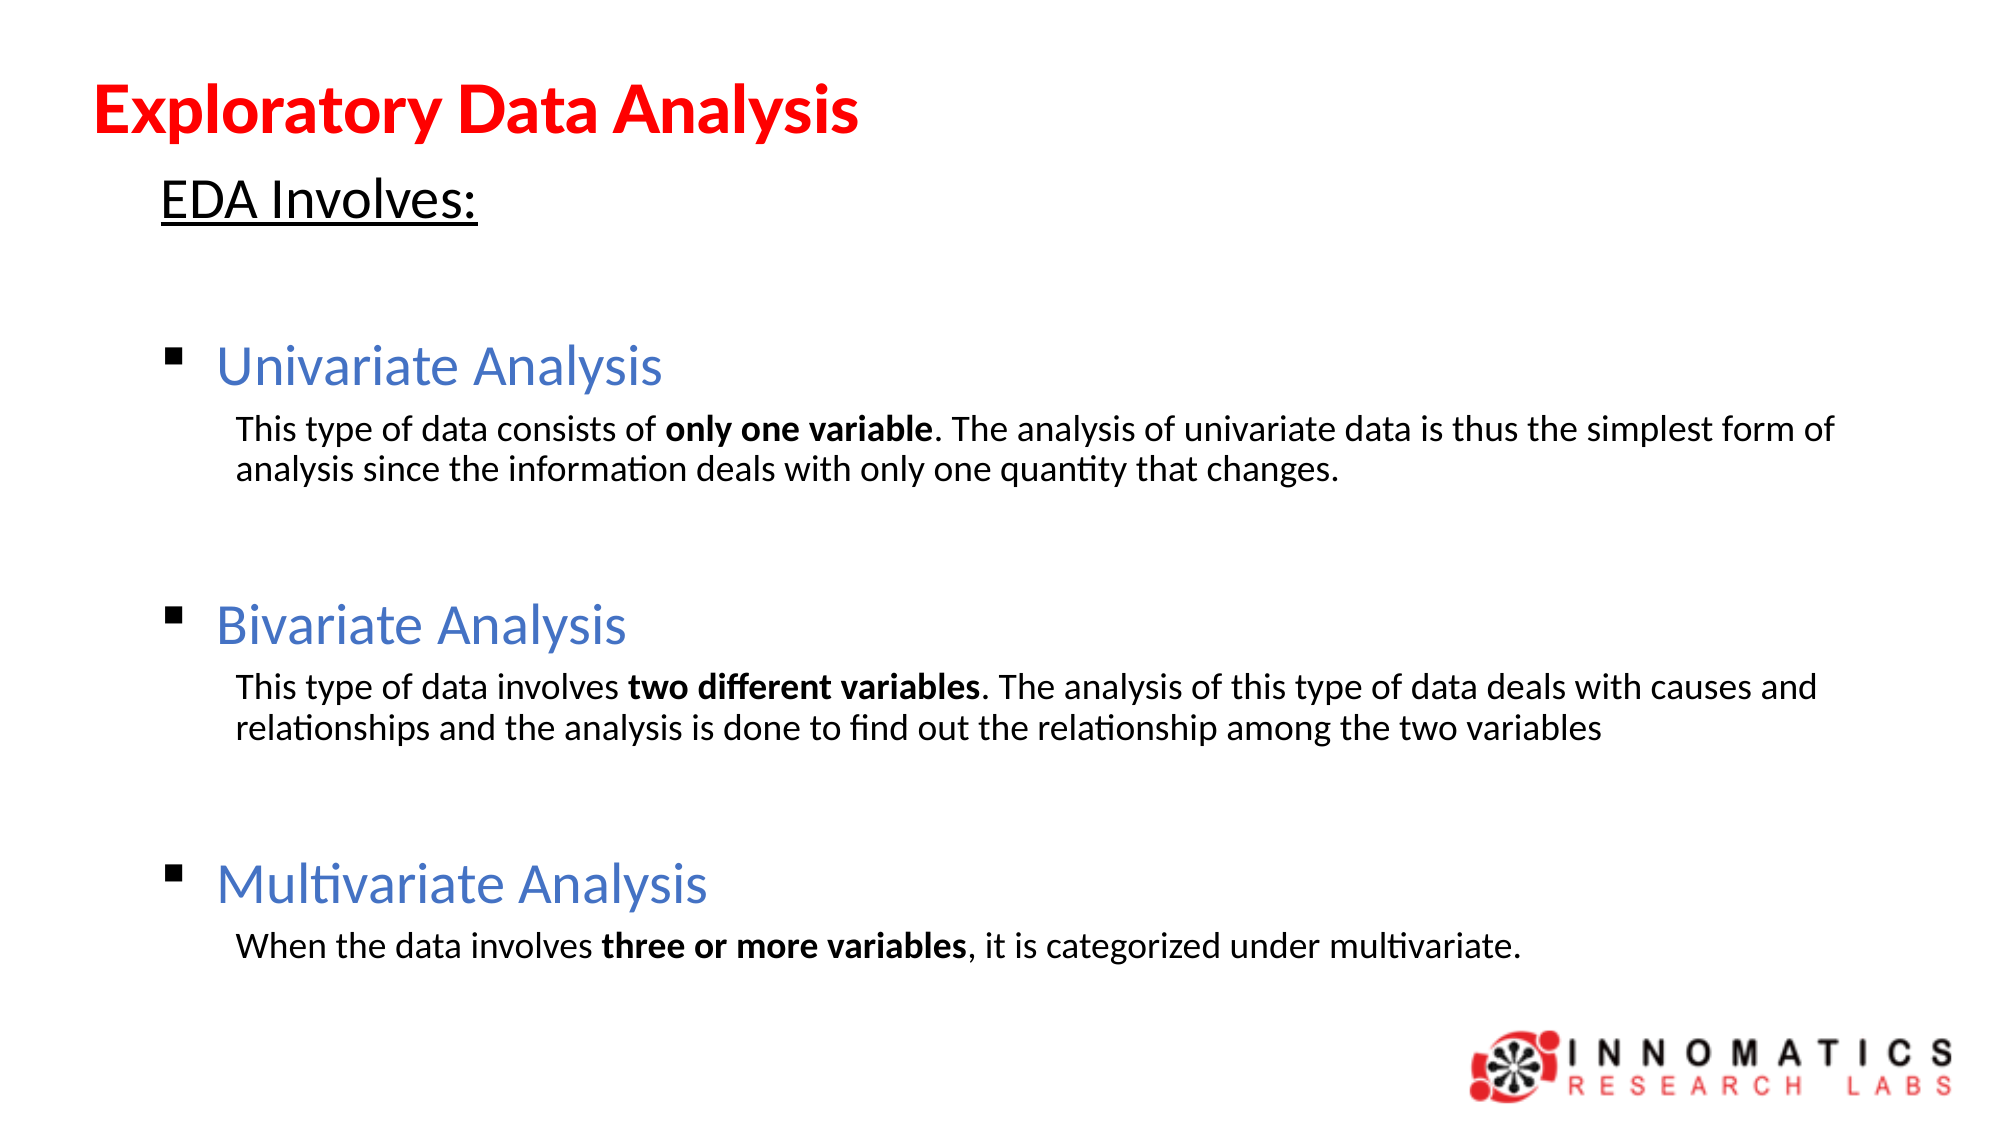

# Exploratory Data Analysis
EDA Involves:

Univariate Analysis
This type of data consists of only one variable. The analysis of univariate data is thus the simplest form of analysis since the information deals with only one quantity that changes.

Bivariate Analysis
This type of data involves two different variables. The analysis of this type of data deals with causes and relationships and the analysis is done to find out the relationship among the two variables

Multivariate Analysis
When the data involves three or more variables, it is categorized under multivariate.